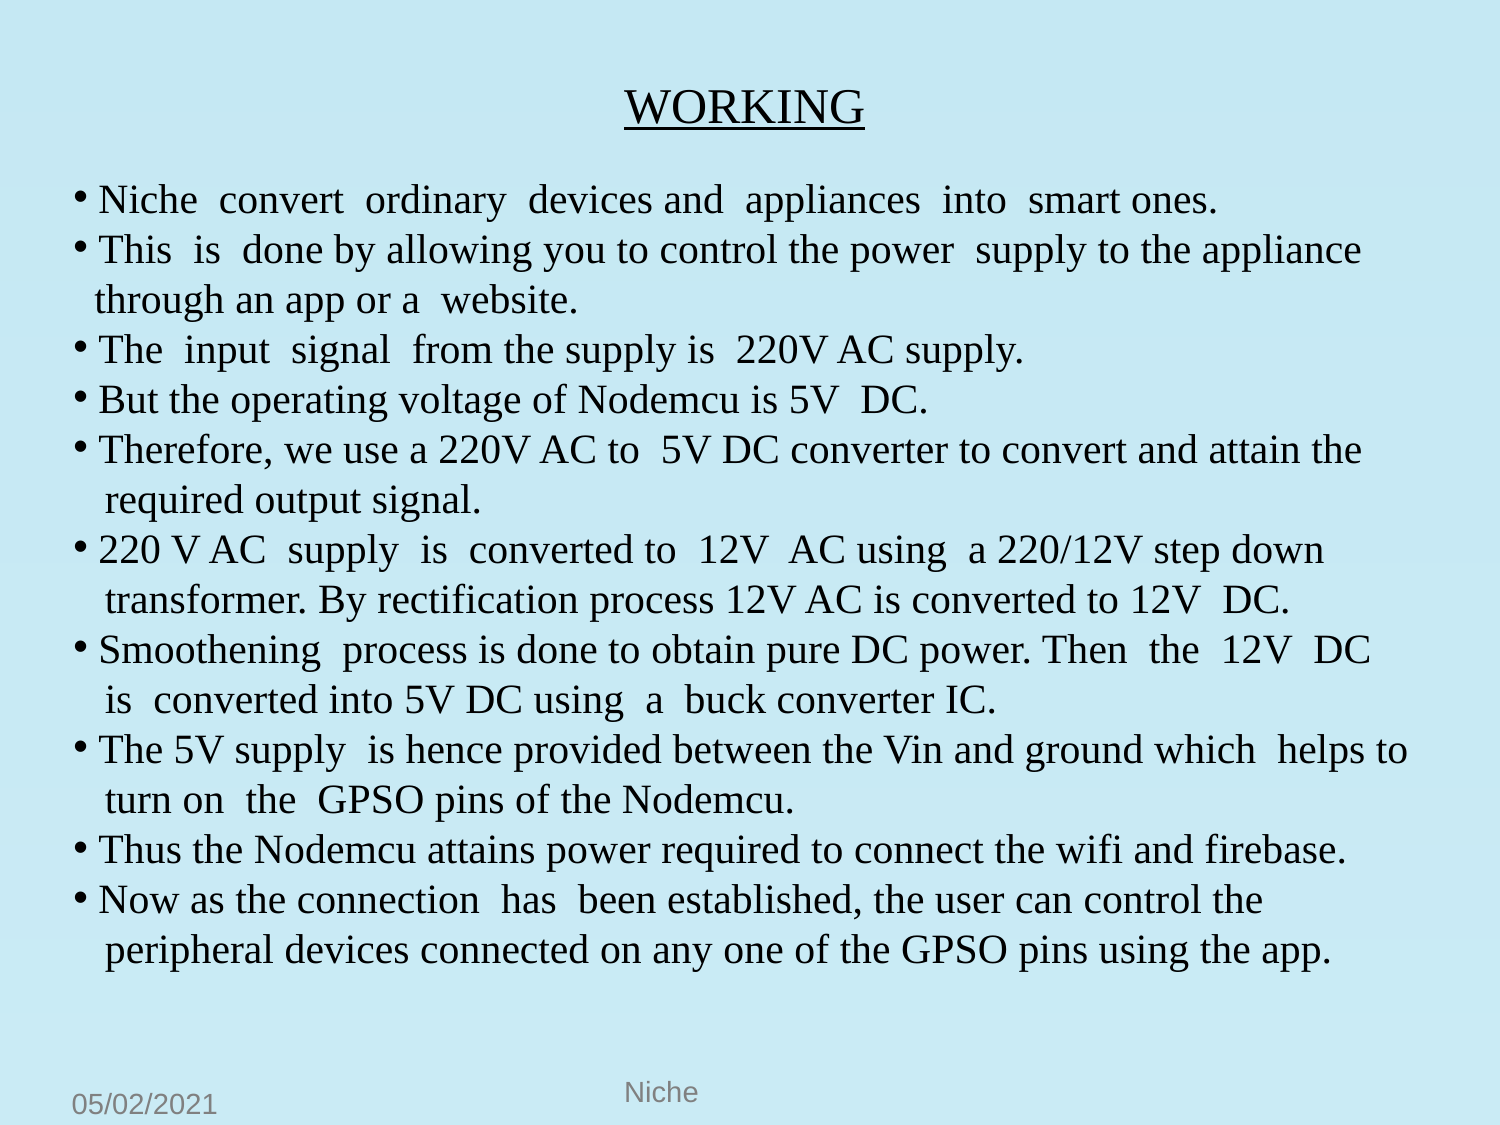

WORKING
 Niche  convert  ordinary  devices and  appliances  into  smart ones.
 This  is  done by allowing you to control the power  supply to the appliance
  through an app or a  website.
 The  input  signal  from the supply is  220V AC supply.
 But the operating voltage of Nodemcu is 5V  DC.
 Therefore, we use a 220V AC to  5V DC converter to convert and attain the
   required output signal.
 220 V AC  supply  is  converted to  12V  AC using  a 220/12V step down
   transformer. By rectification process 12V AC is converted to 12V  DC.
 Smoothening  process is done to obtain pure DC power. Then  the  12V  DC
   is  converted into 5V DC using  a  buck converter IC.
 The 5V supply  is hence provided between the Vin and ground which  helps to
   turn on  the  GPSO pins of the Nodemcu.
 Thus the Nodemcu attains power required to connect the wifi and firebase.
 Now as the connection  has  been established, the user can control the
   peripheral devices connected on any one of the GPSO pins using the app.

18
Niche
05/02/2021